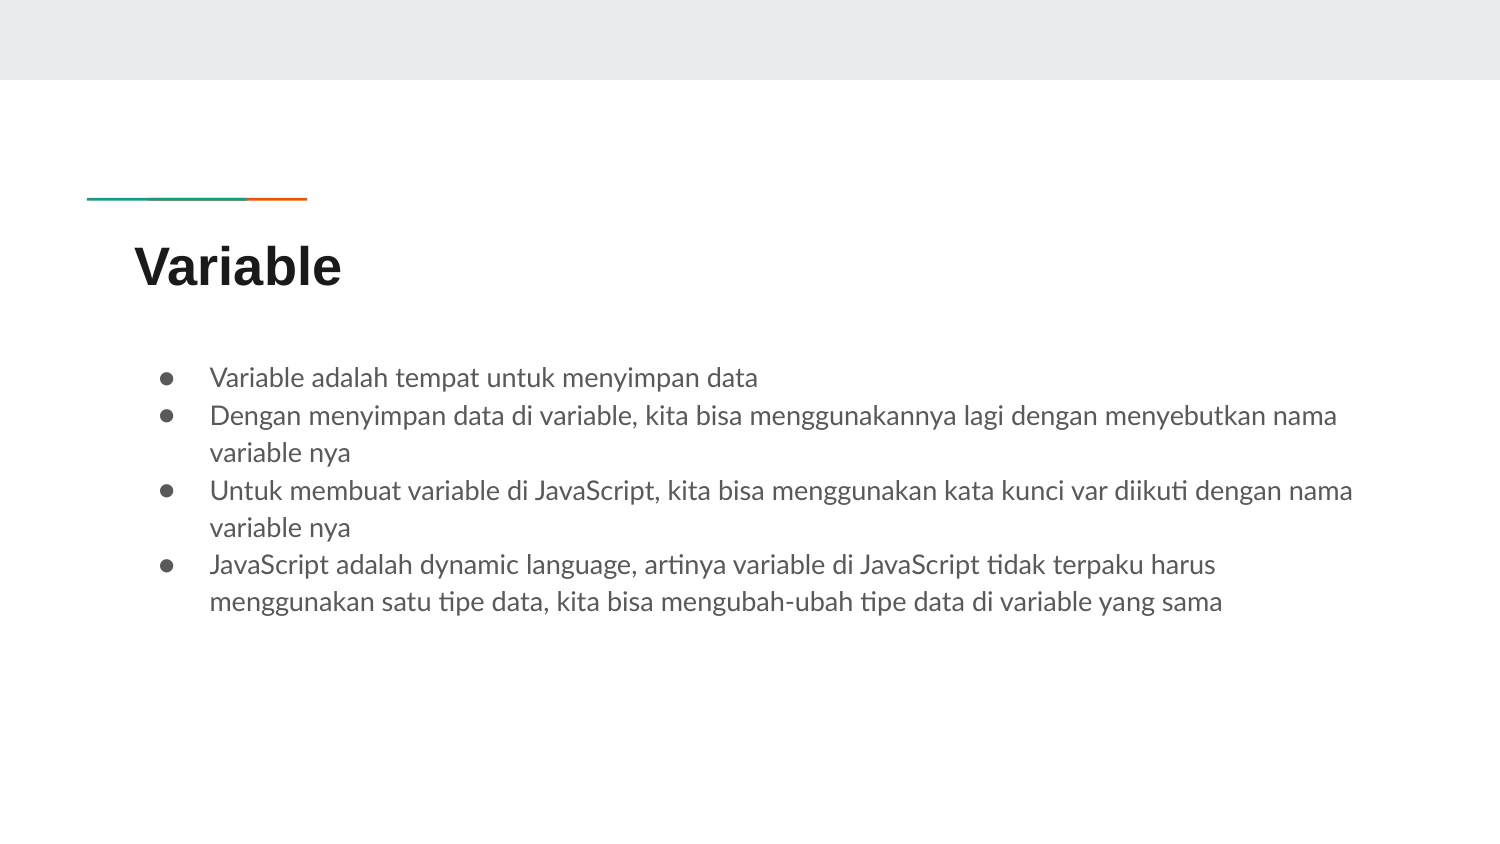

# Variable
Variable adalah tempat untuk menyimpan data
Dengan menyimpan data di variable, kita bisa menggunakannya lagi dengan menyebutkan nama variable nya
Untuk membuat variable di JavaScript, kita bisa menggunakan kata kunci var diikuti dengan nama variable nya
JavaScript adalah dynamic language, artinya variable di JavaScript tidak terpaku harus menggunakan satu tipe data, kita bisa mengubah-ubah tipe data di variable yang sama